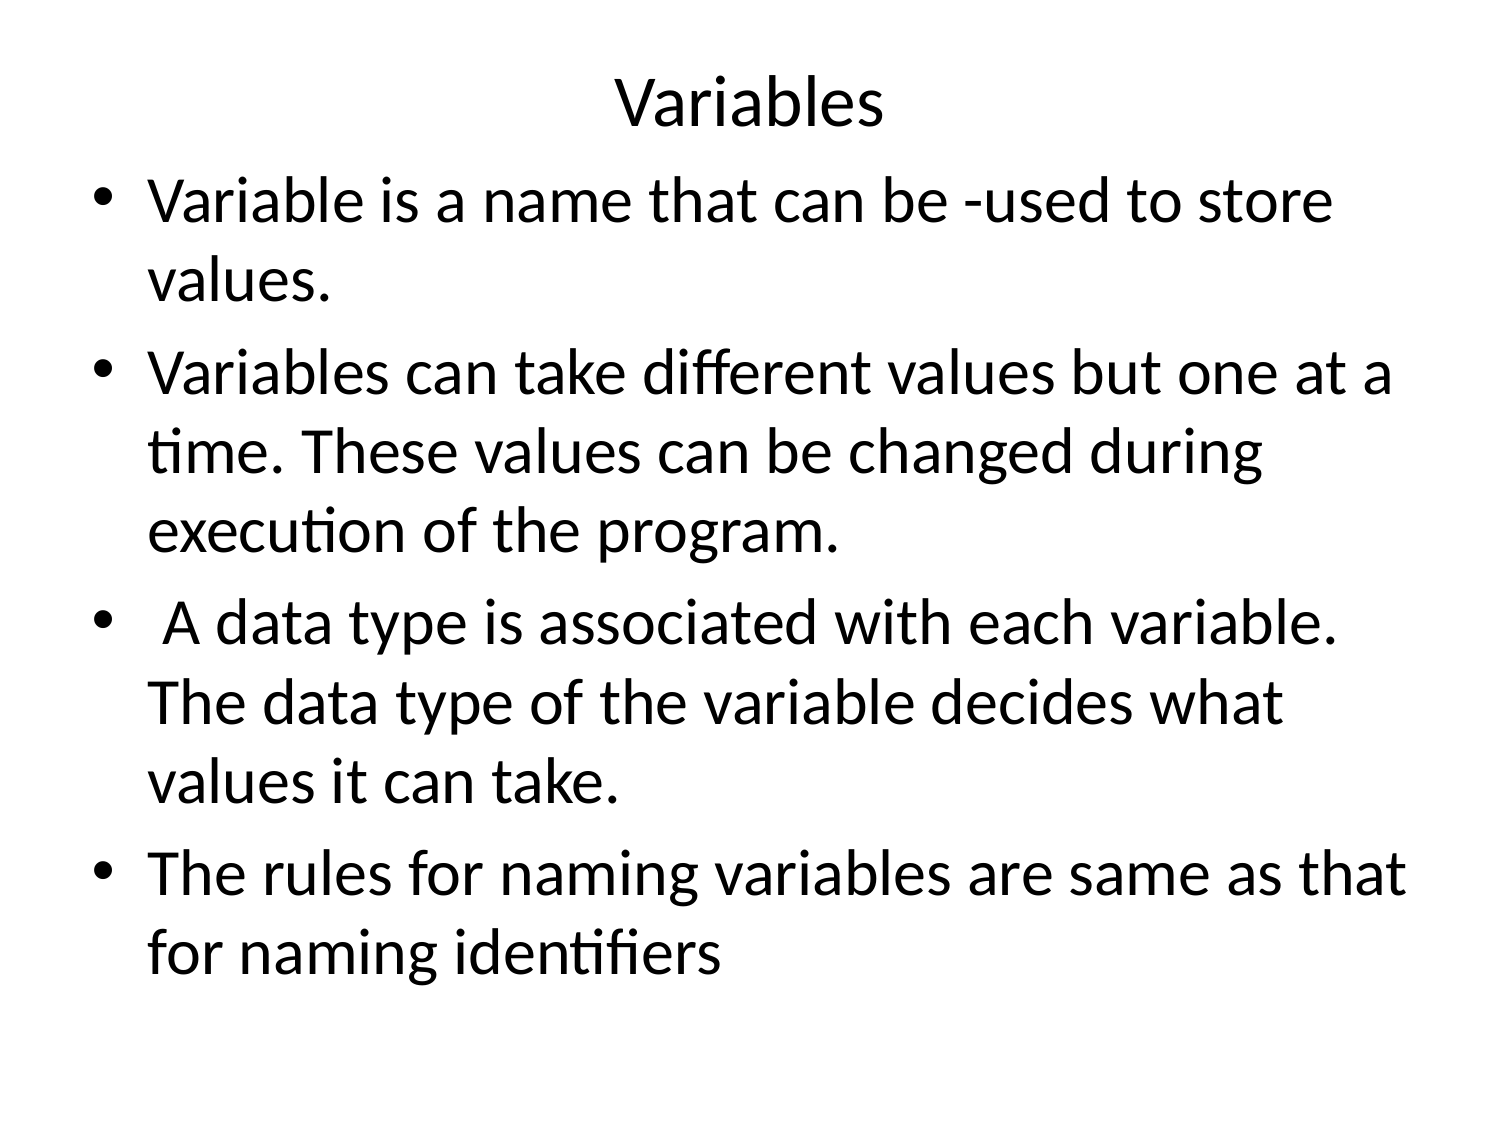

# Variables
Variable is a name that can be -used to store values.
Variables can take different values but one at a time. These values can be changed during execution of the program.
 A data type is associated with each variable. The data type of the variable decides what values it can take.
The rules for naming variables are same as that for naming identifiers